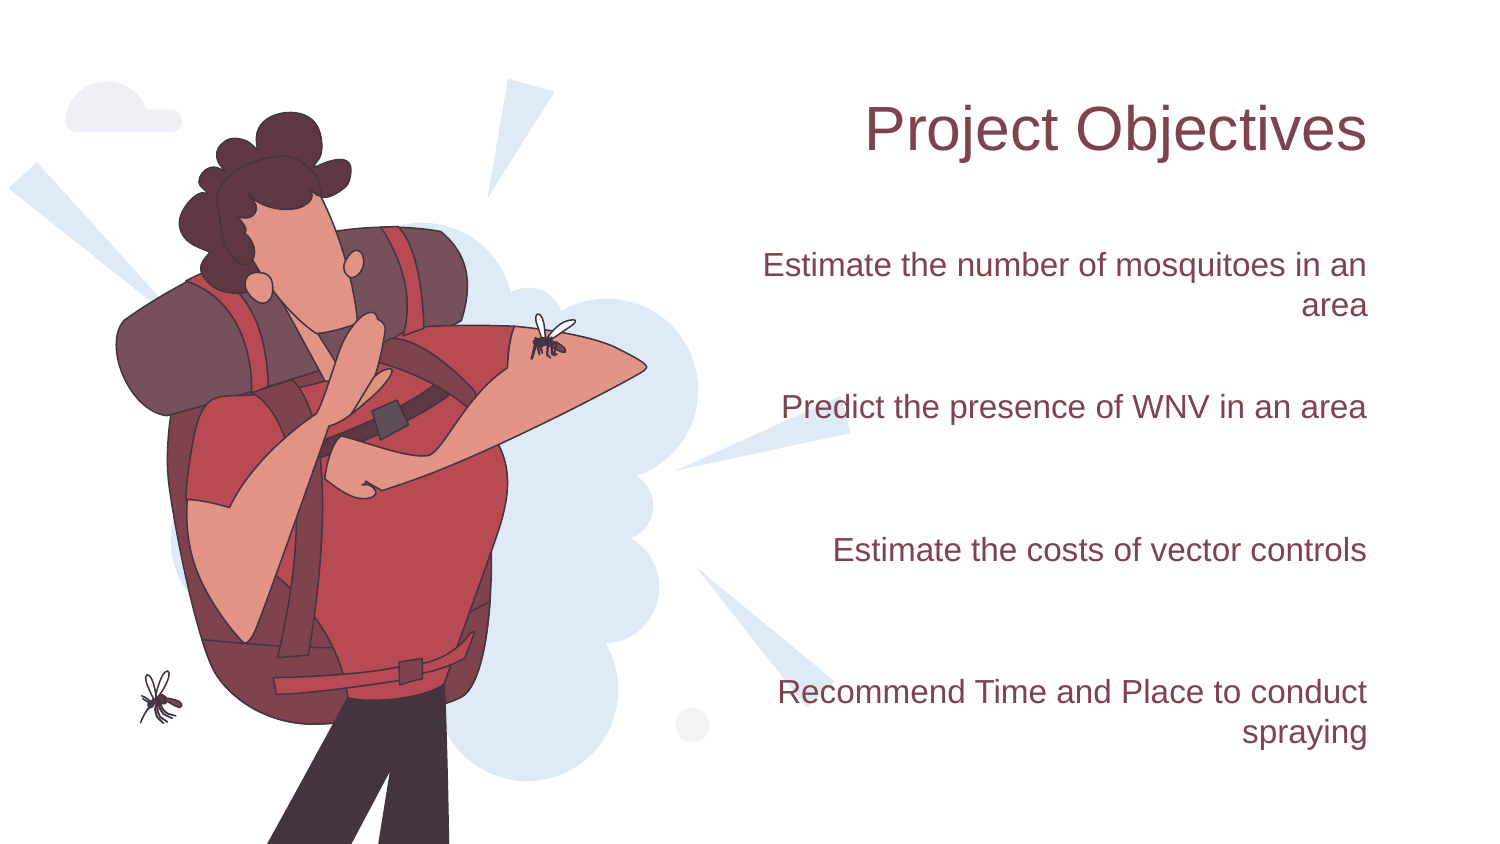

# Project Objectives

Estimate the number of mosquitoes in an area

Predict the presence of WNV in an area

Estimate the costs of vector controls

Recommend Time and Place to conduct spraying